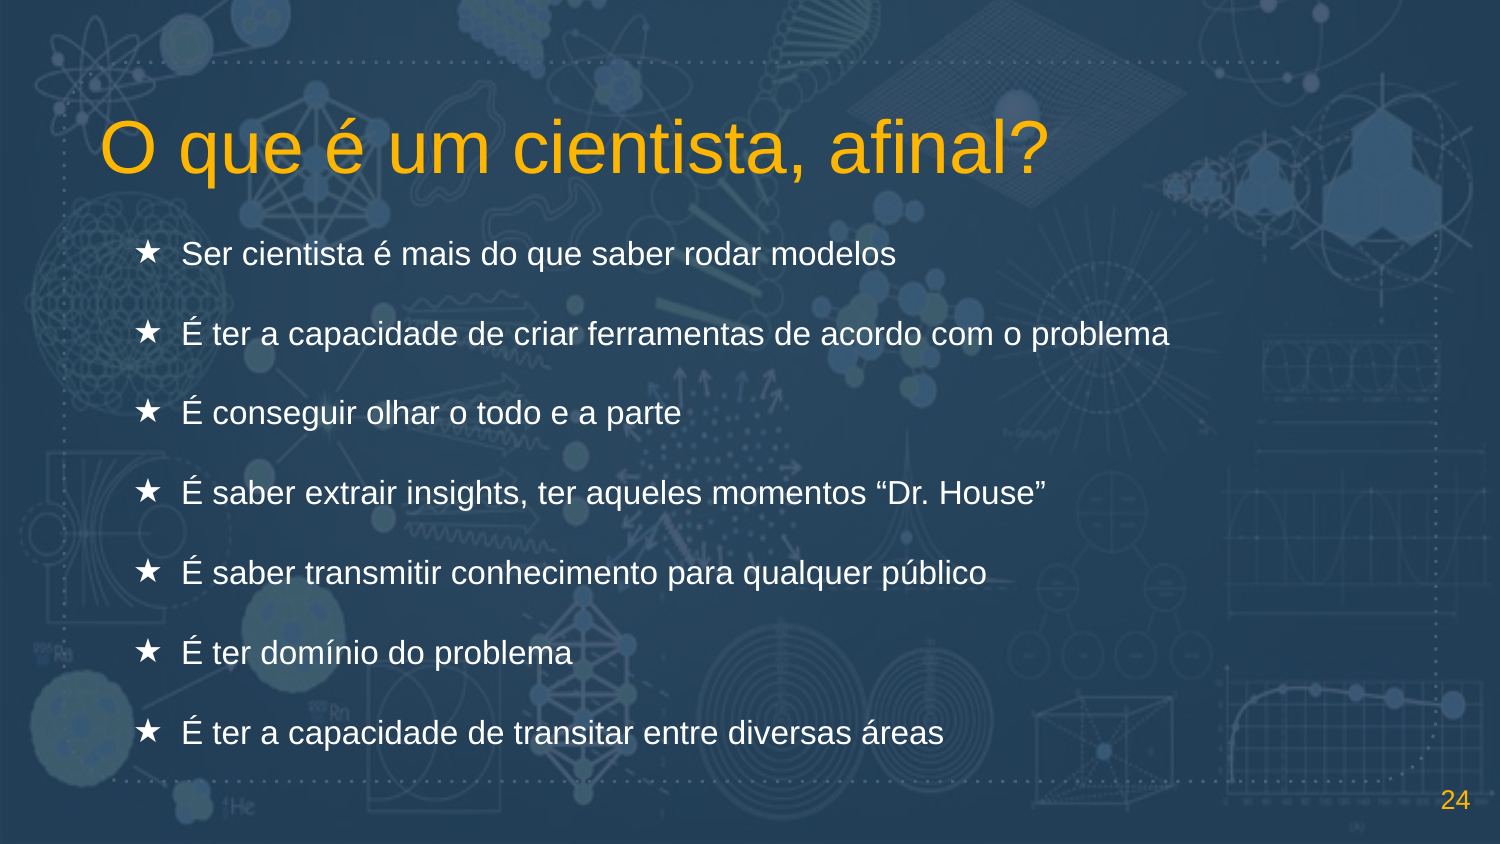

O que é um cientista, afinal?
Ser cientista é mais do que saber rodar modelos

É ter a capacidade de criar ferramentas de acordo com o problema

É conseguir olhar o todo e a parte

É saber extrair insights, ter aqueles momentos “Dr. House”

É saber transmitir conhecimento para qualquer público

É ter domínio do problema

É ter a capacidade de transitar entre diversas áreas
24